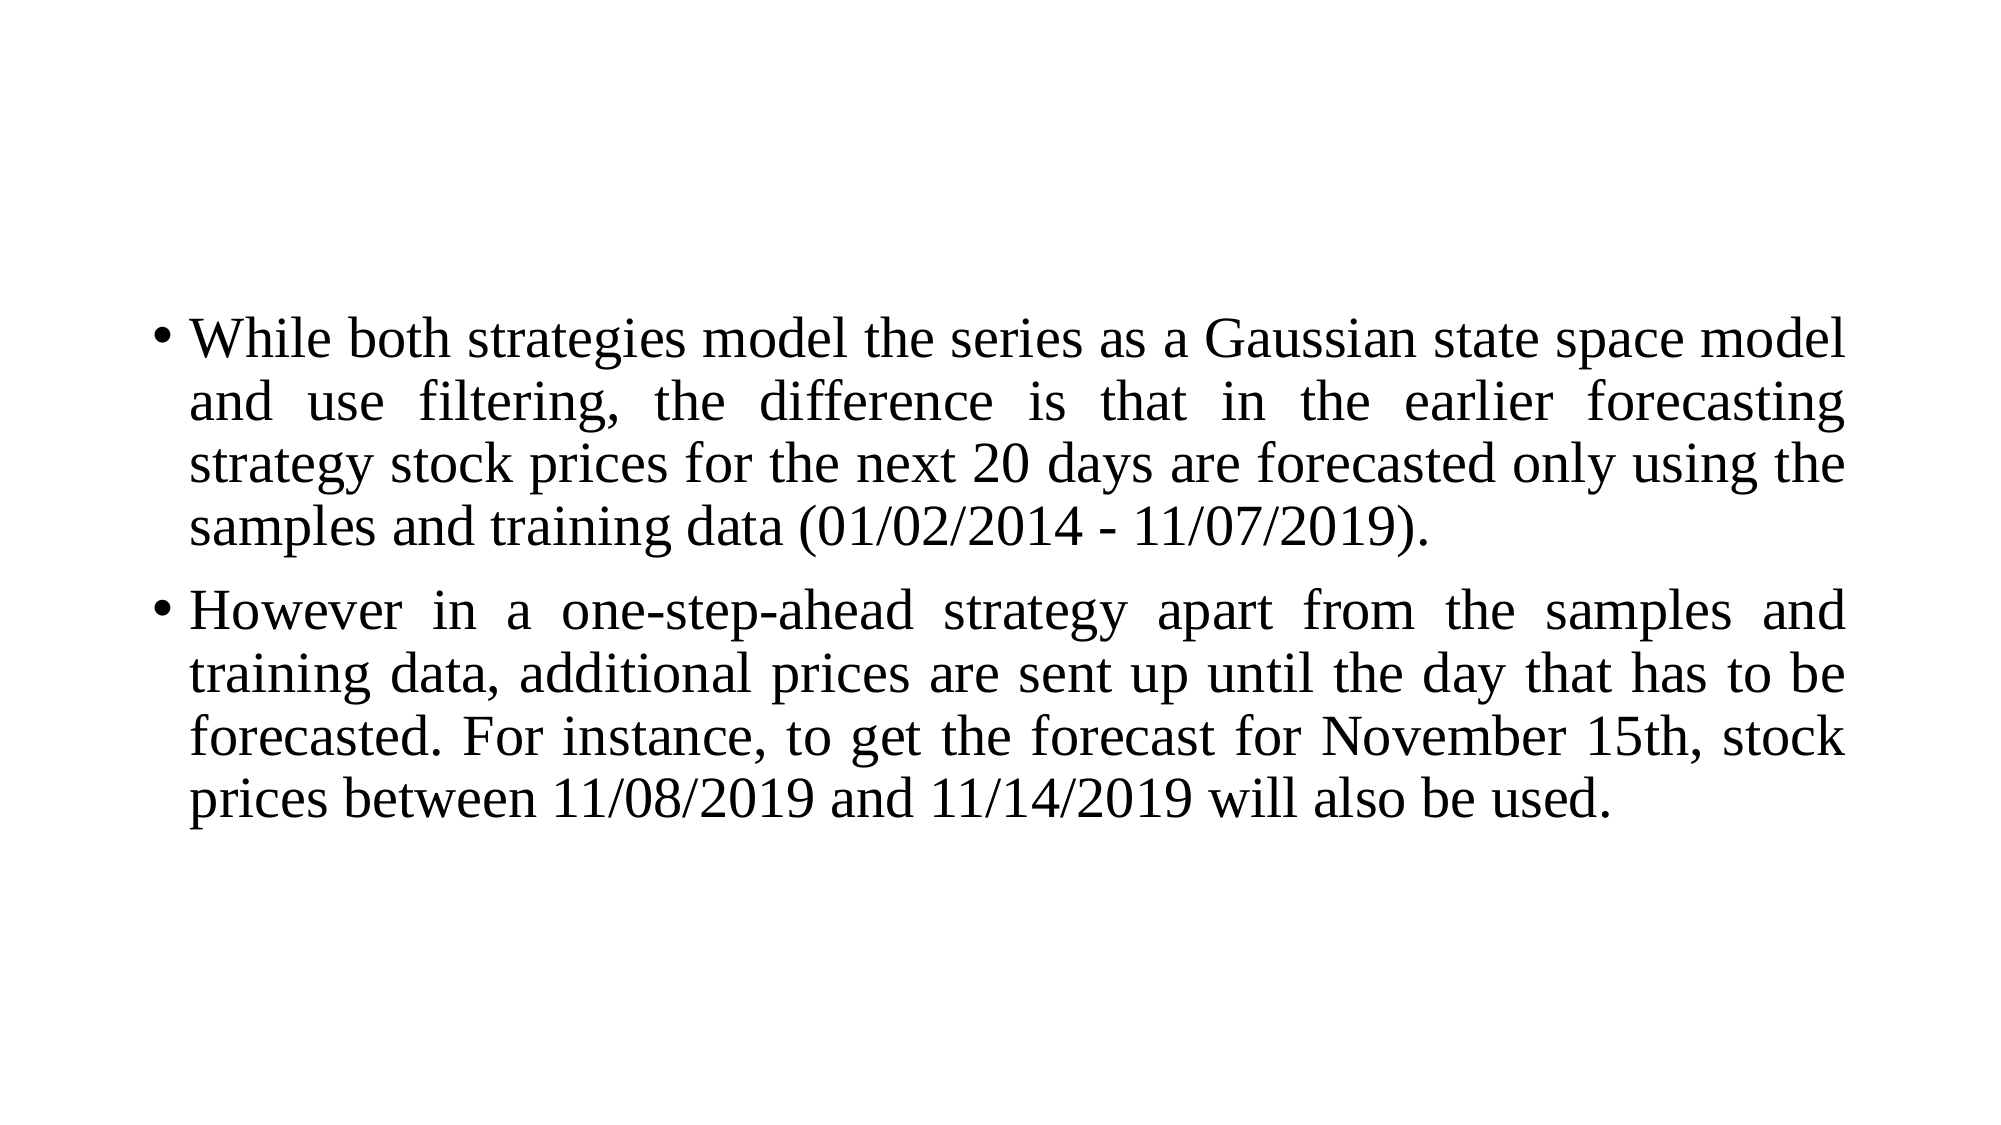

#
While both strategies model the series as a Gaussian state space model and use filtering, the difference is that in the earlier forecasting strategy stock prices for the next 20 days are forecasted only using the samples and training data (01/02/2014 - 11/07/2019).
However in a one-step-ahead strategy apart from the samples and training data, additional prices are sent up until the day that has to be forecasted. For instance, to get the forecast for November 15th, stock prices between 11/08/2019 and 11/14/2019 will also be used.